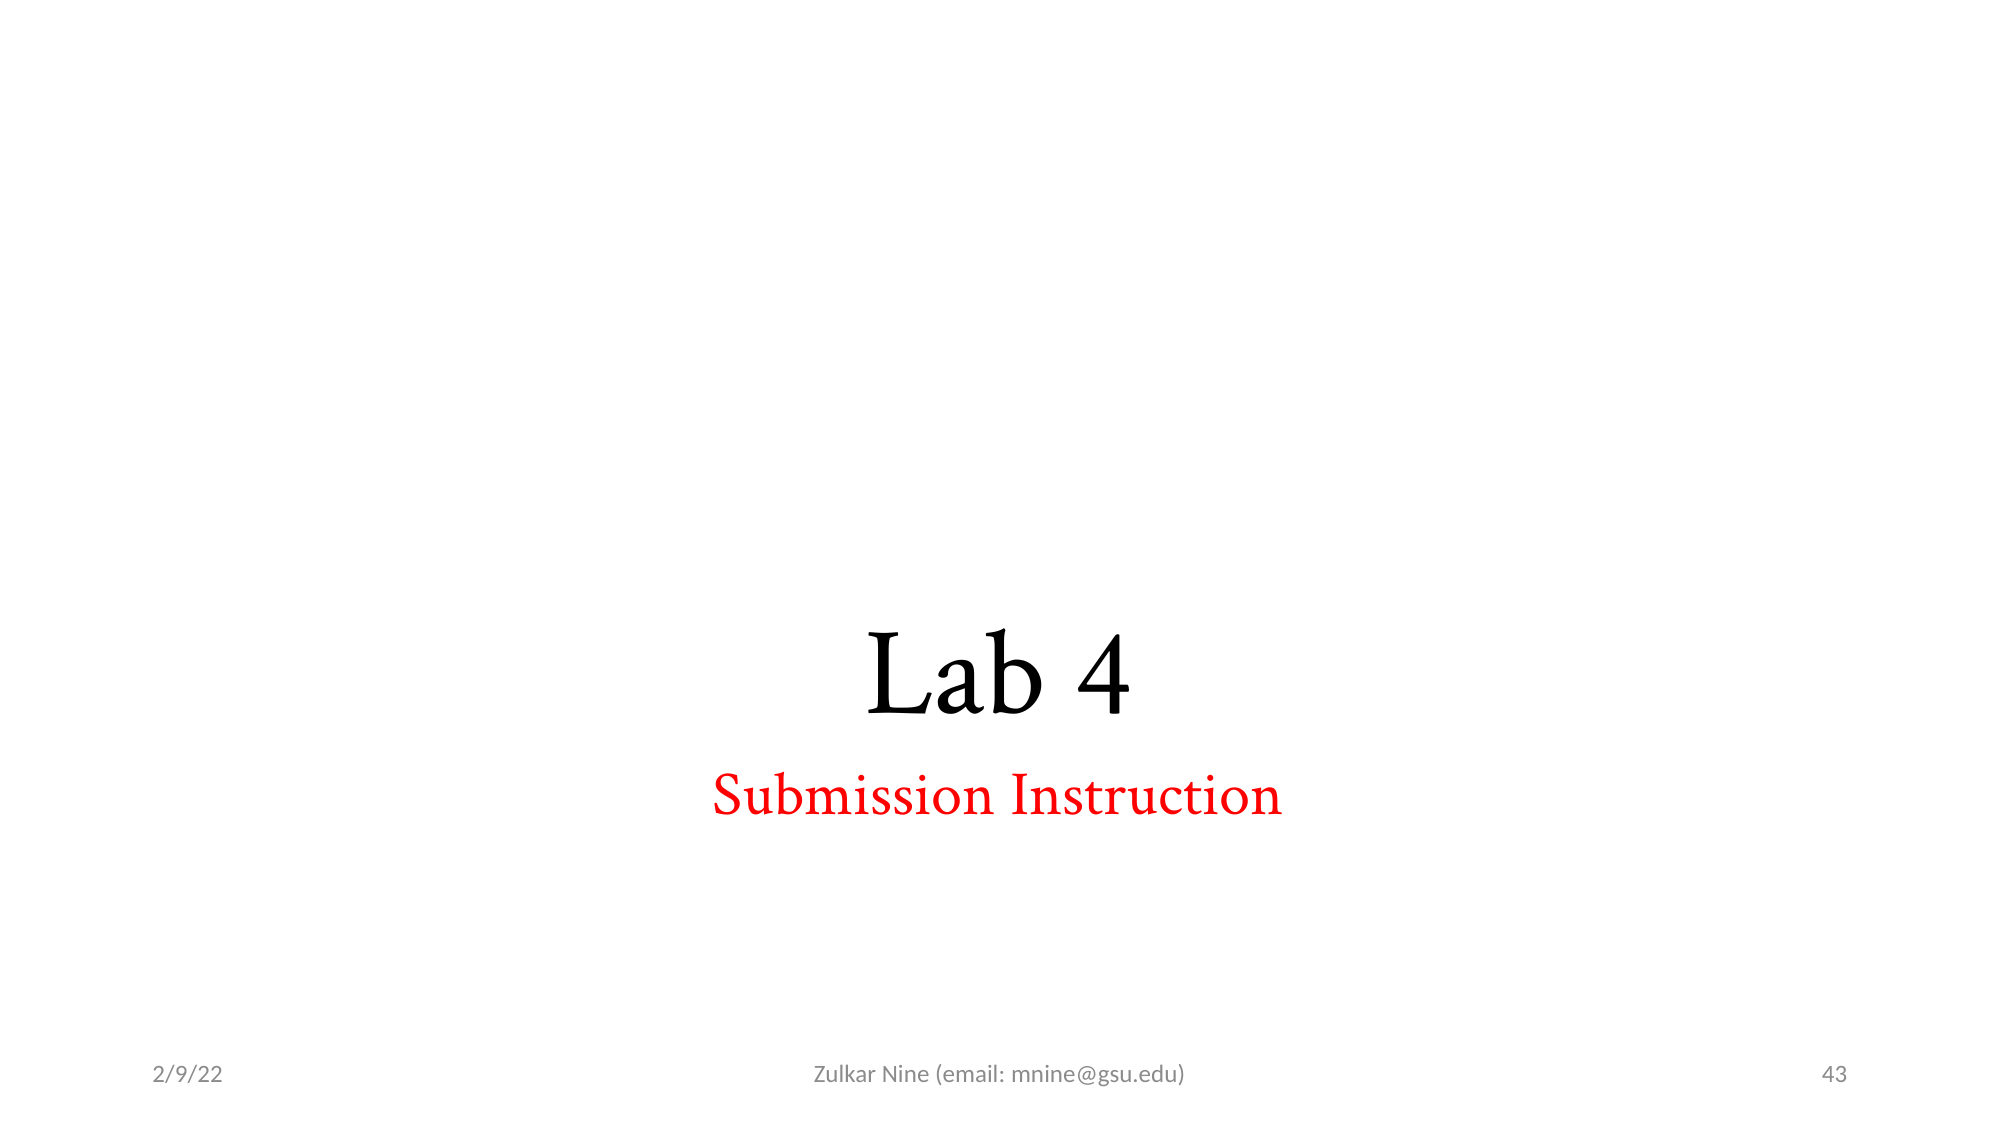

# Lab 4
Submission Instruction
2/9/22
Zulkar Nine (email: mnine@gsu.edu)
43